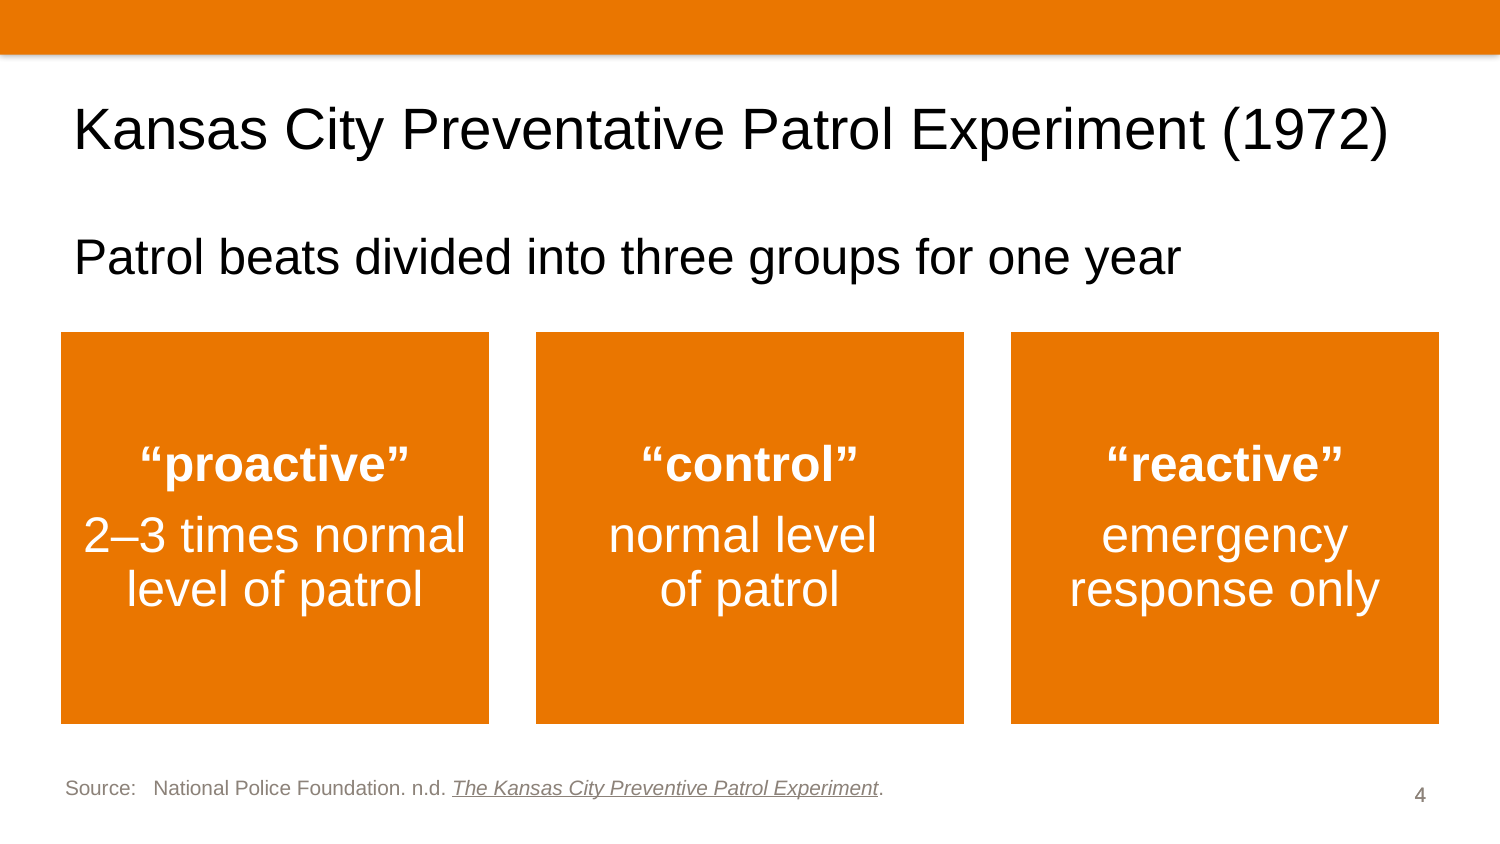

# Kansas City Preventative Patrol Experiment (1972)
Patrol beats divided into three groups for one year
“proactive”
2–3 times normal level of patrol
“control”
normal level
of patrol
“reactive”
emergency response only
Source:	National Police Foundation. n.d. The Kansas City Preventive Patrol Experiment.